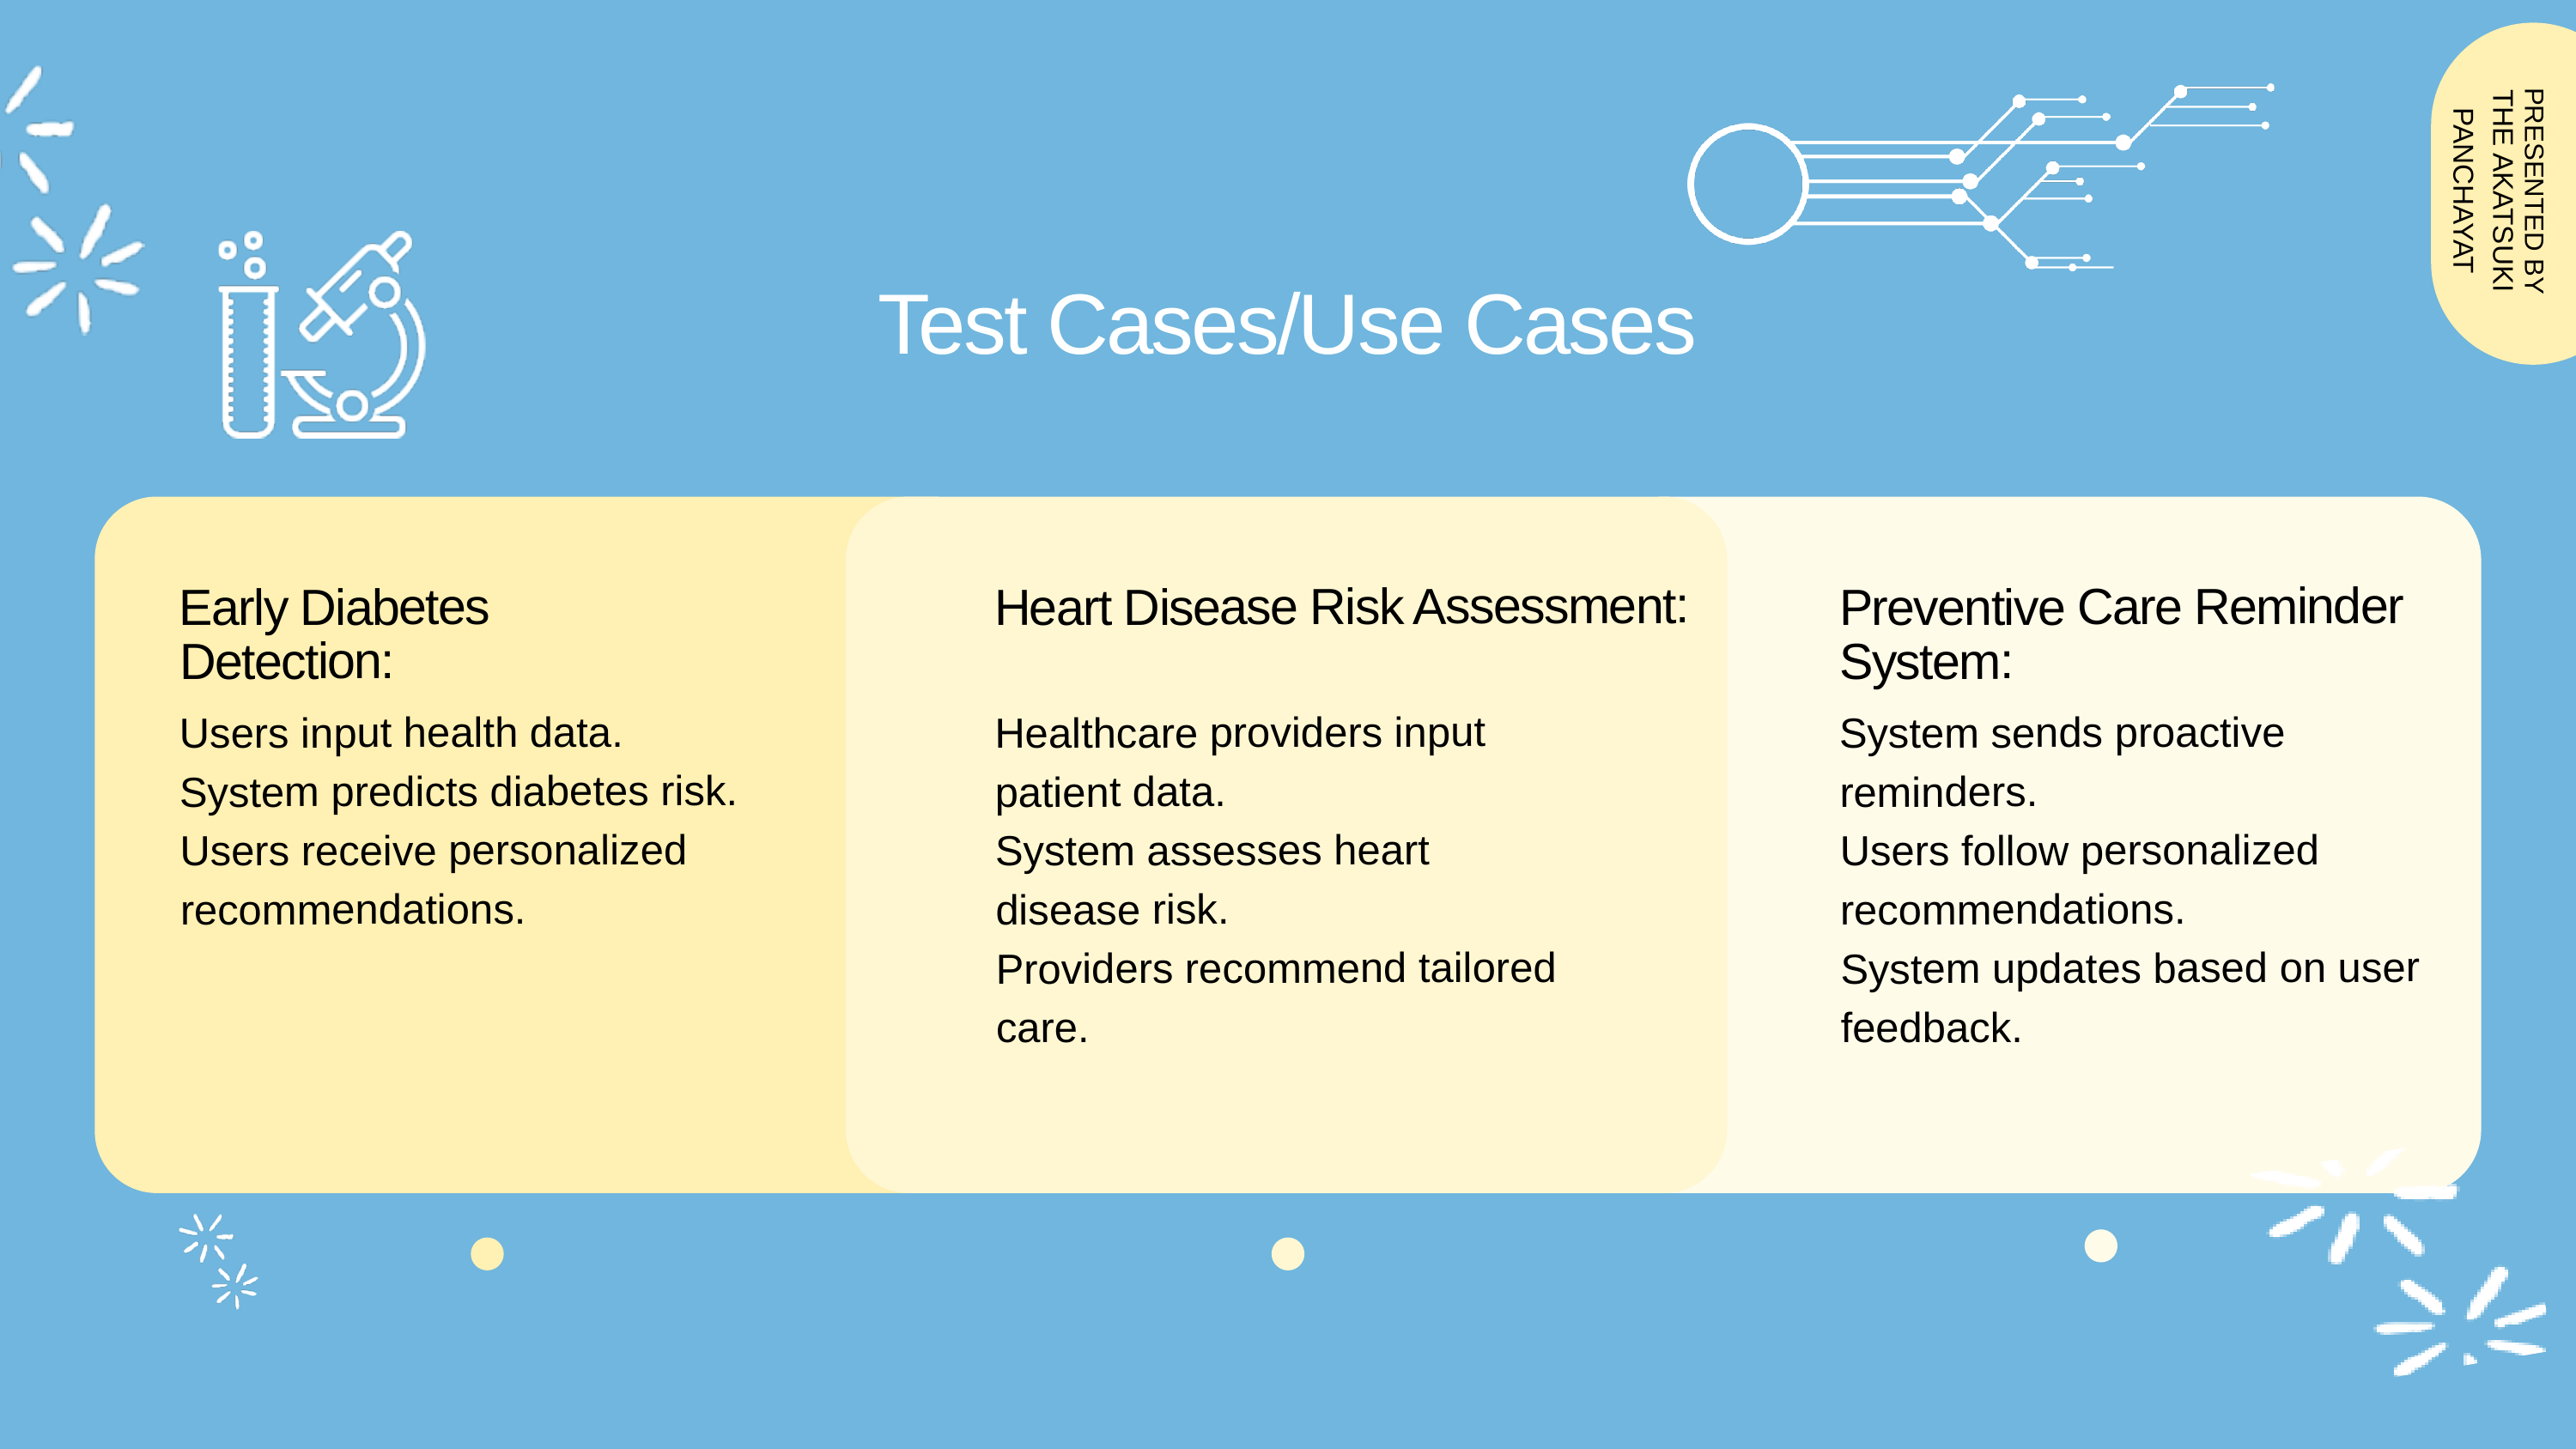

THE AKATSUKI
PANCHAYAT
PRESENTED BY

Test Cases/Use Cases

Heart Disease Risk Assessment:

Early Diabetes
Detection:

Preventive Care Reminder System:

Healthcare providers input patient data.
System assesses heart disease risk.
Providers recommend tailored care.

System sends proactive reminders.
Users follow personalized recommendations.
System updates based on user feedback.

Users input health data.
System predicts diabetes risk.
Users receive personalized recommendations.